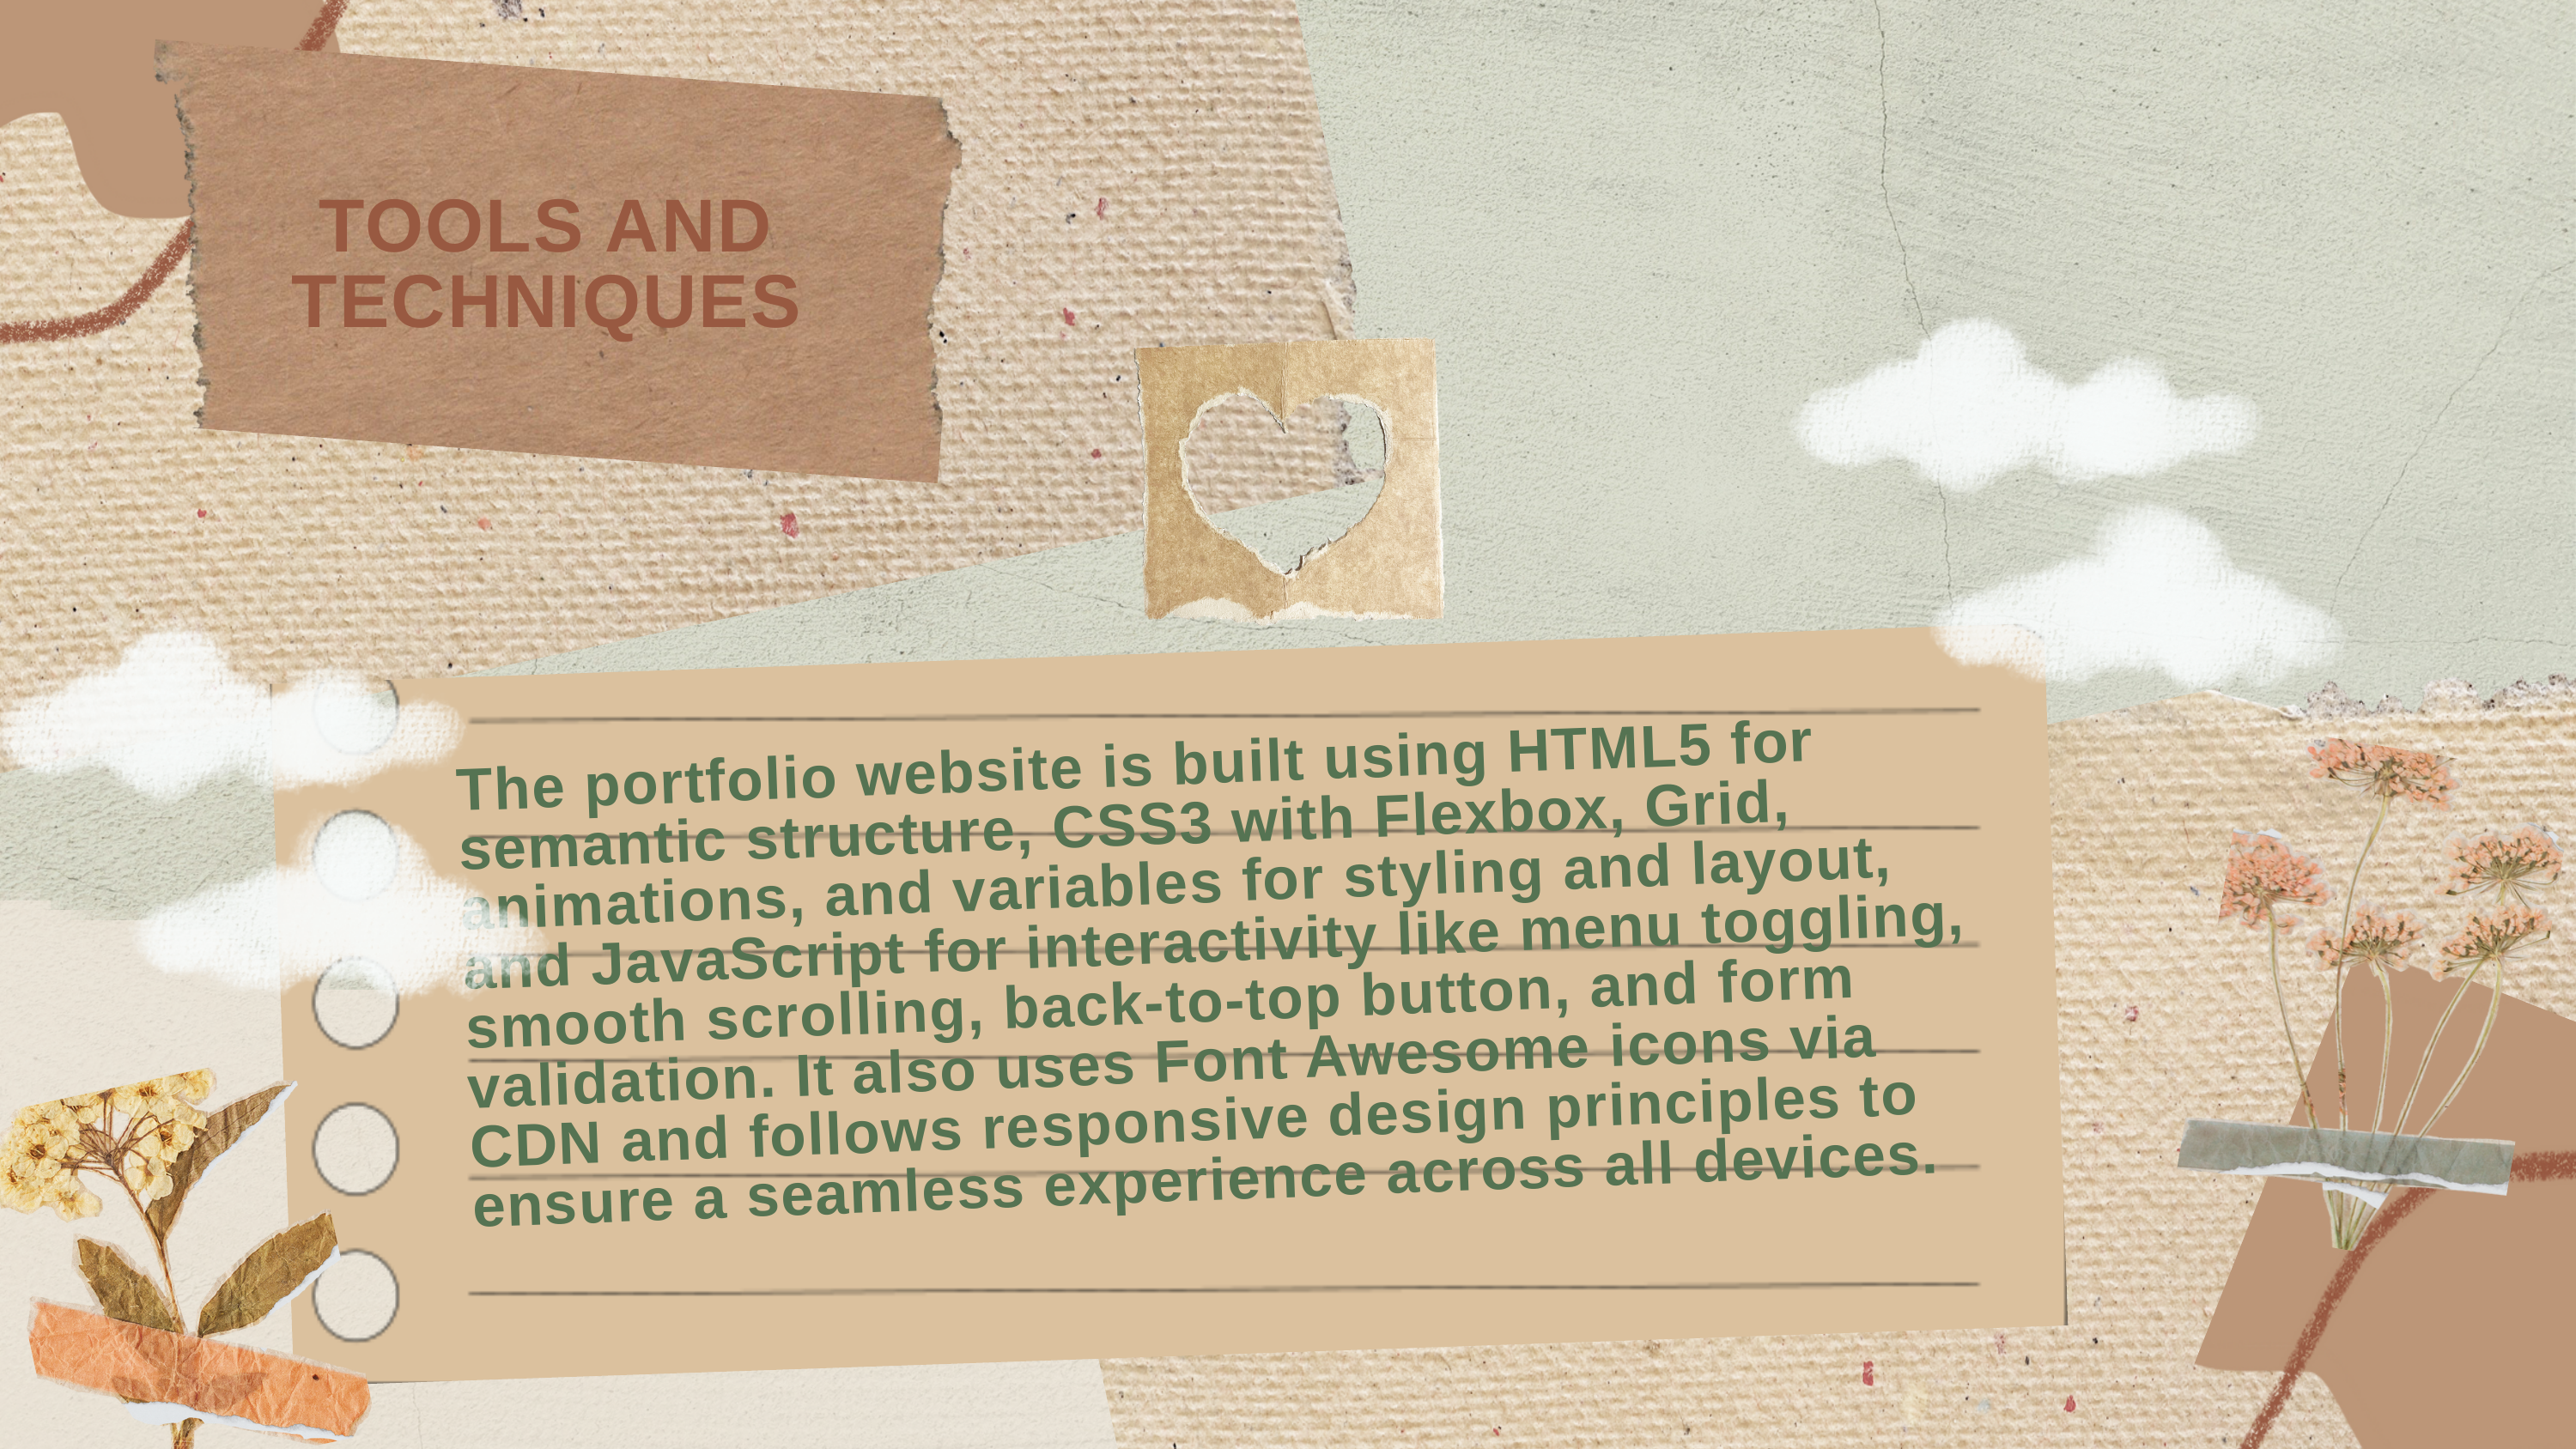

TOOLS AND TECHNIQUES

The portfolio website is built using HTML5 for semantic structure, CSS3 with Flexbox, Grid, animations, and variables for styling and layout, and JavaScript for interactivity like menu toggling, smooth scrolling, back-to-top button, and form validation. It also uses Font Awesome icons via CDN and follows responsive design principles to ensure a seamless experience across all devices.